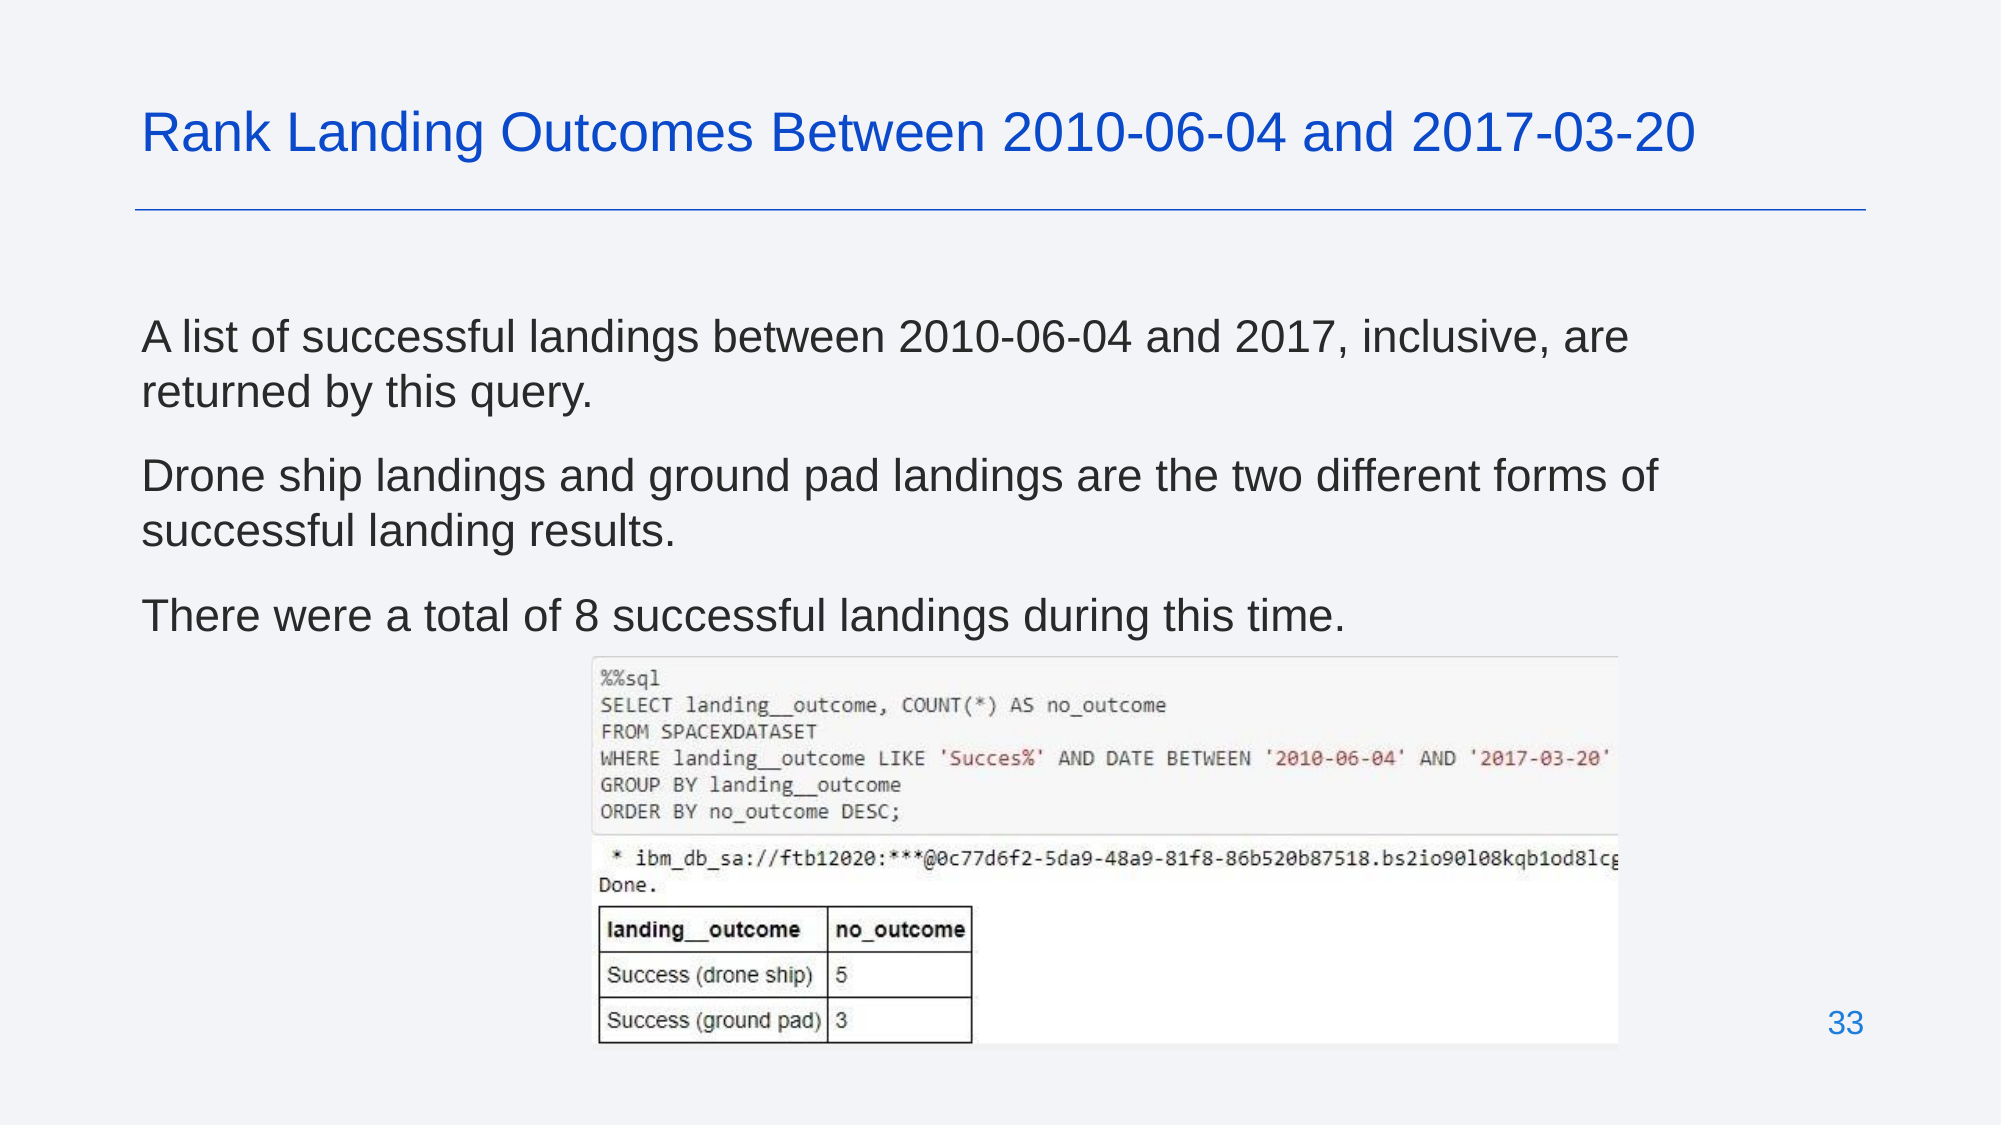

Rank Landing Outcomes Between 2010-06-04 and 2017-03-20
A list of successful landings between 2010-06-04 and 2017, inclusive, are returned by this query.
Drone ship landings and ground pad landings are the two different forms of successful landing results.
There were a total of 8 successful landings during this time.

33